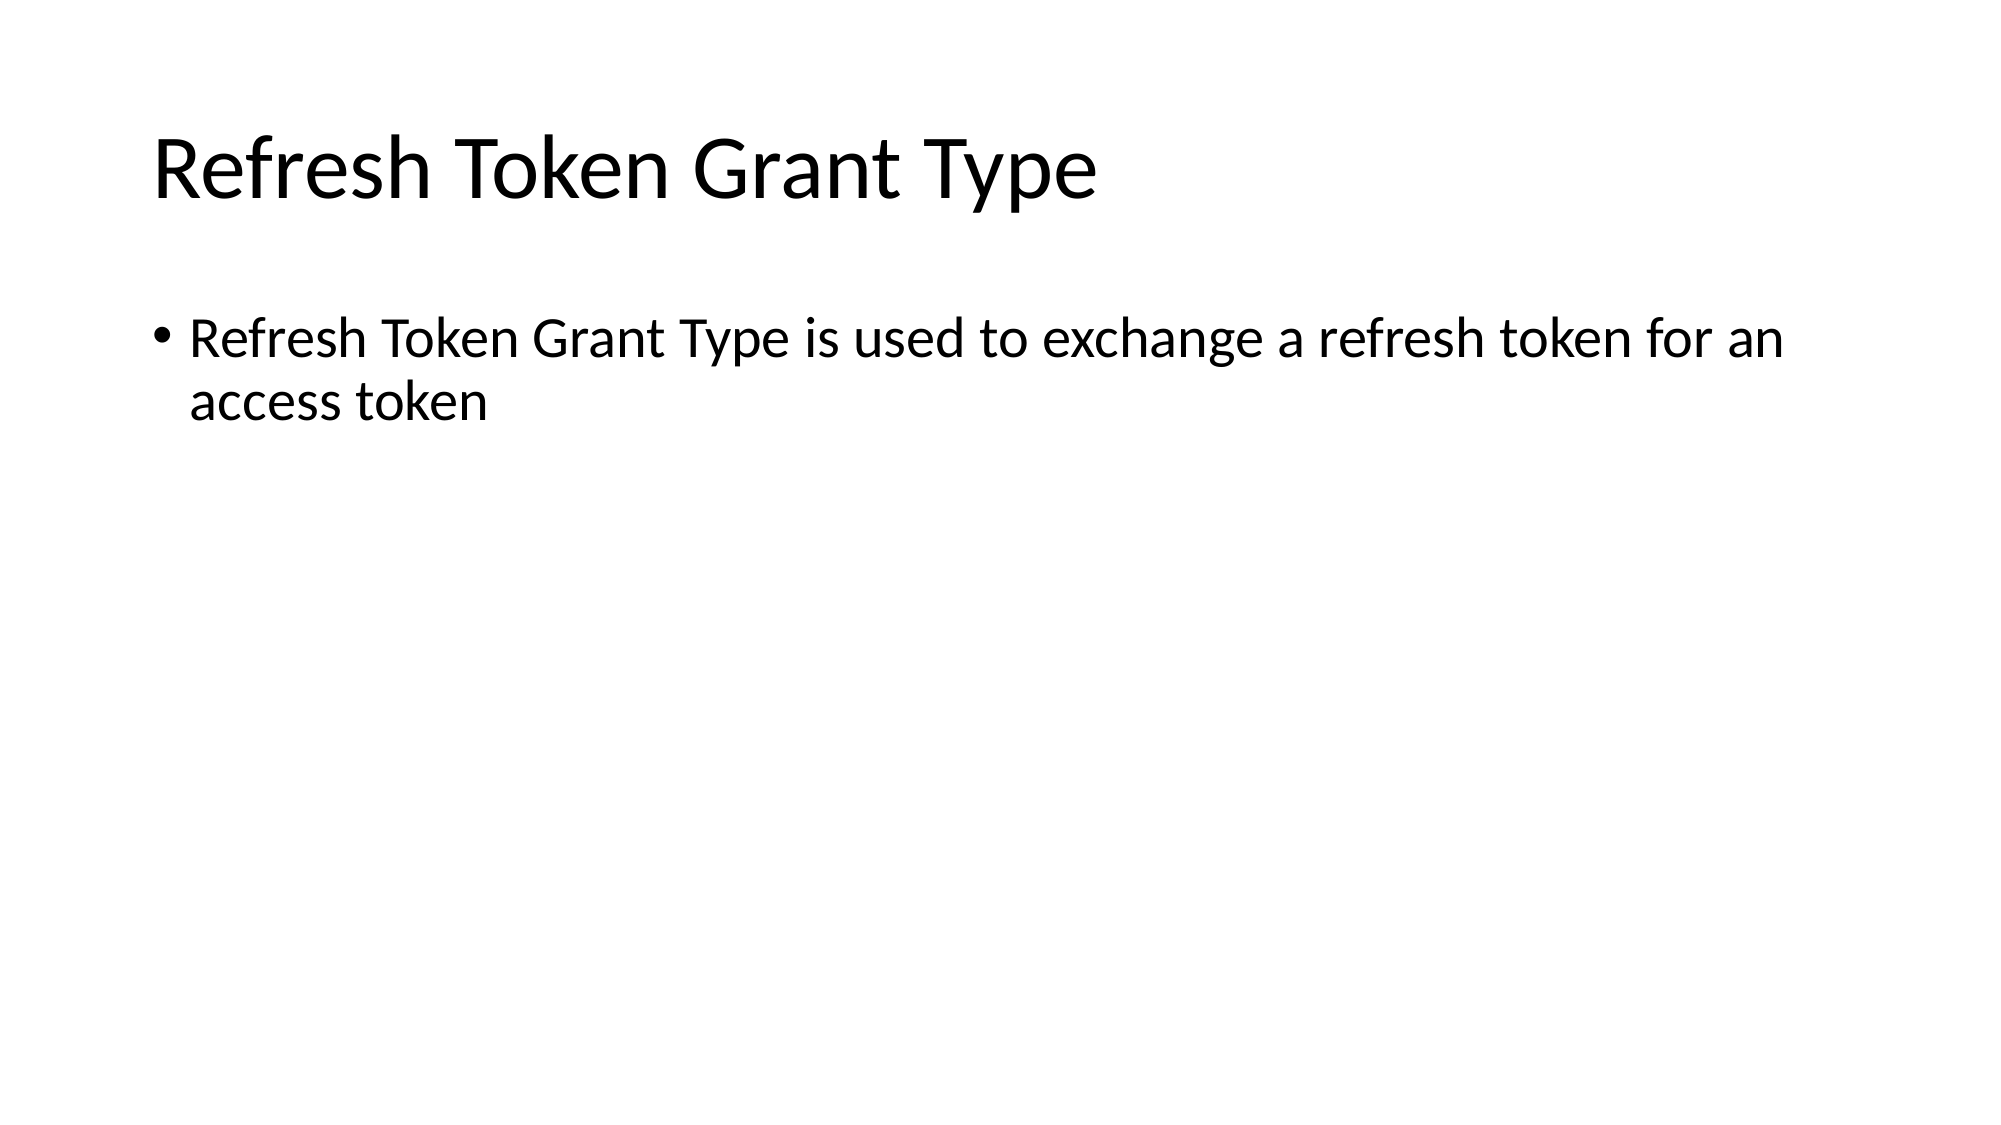

# Refresh Token Grant Type
Refresh Token Grant Type is used to exchange a refresh token for an access token